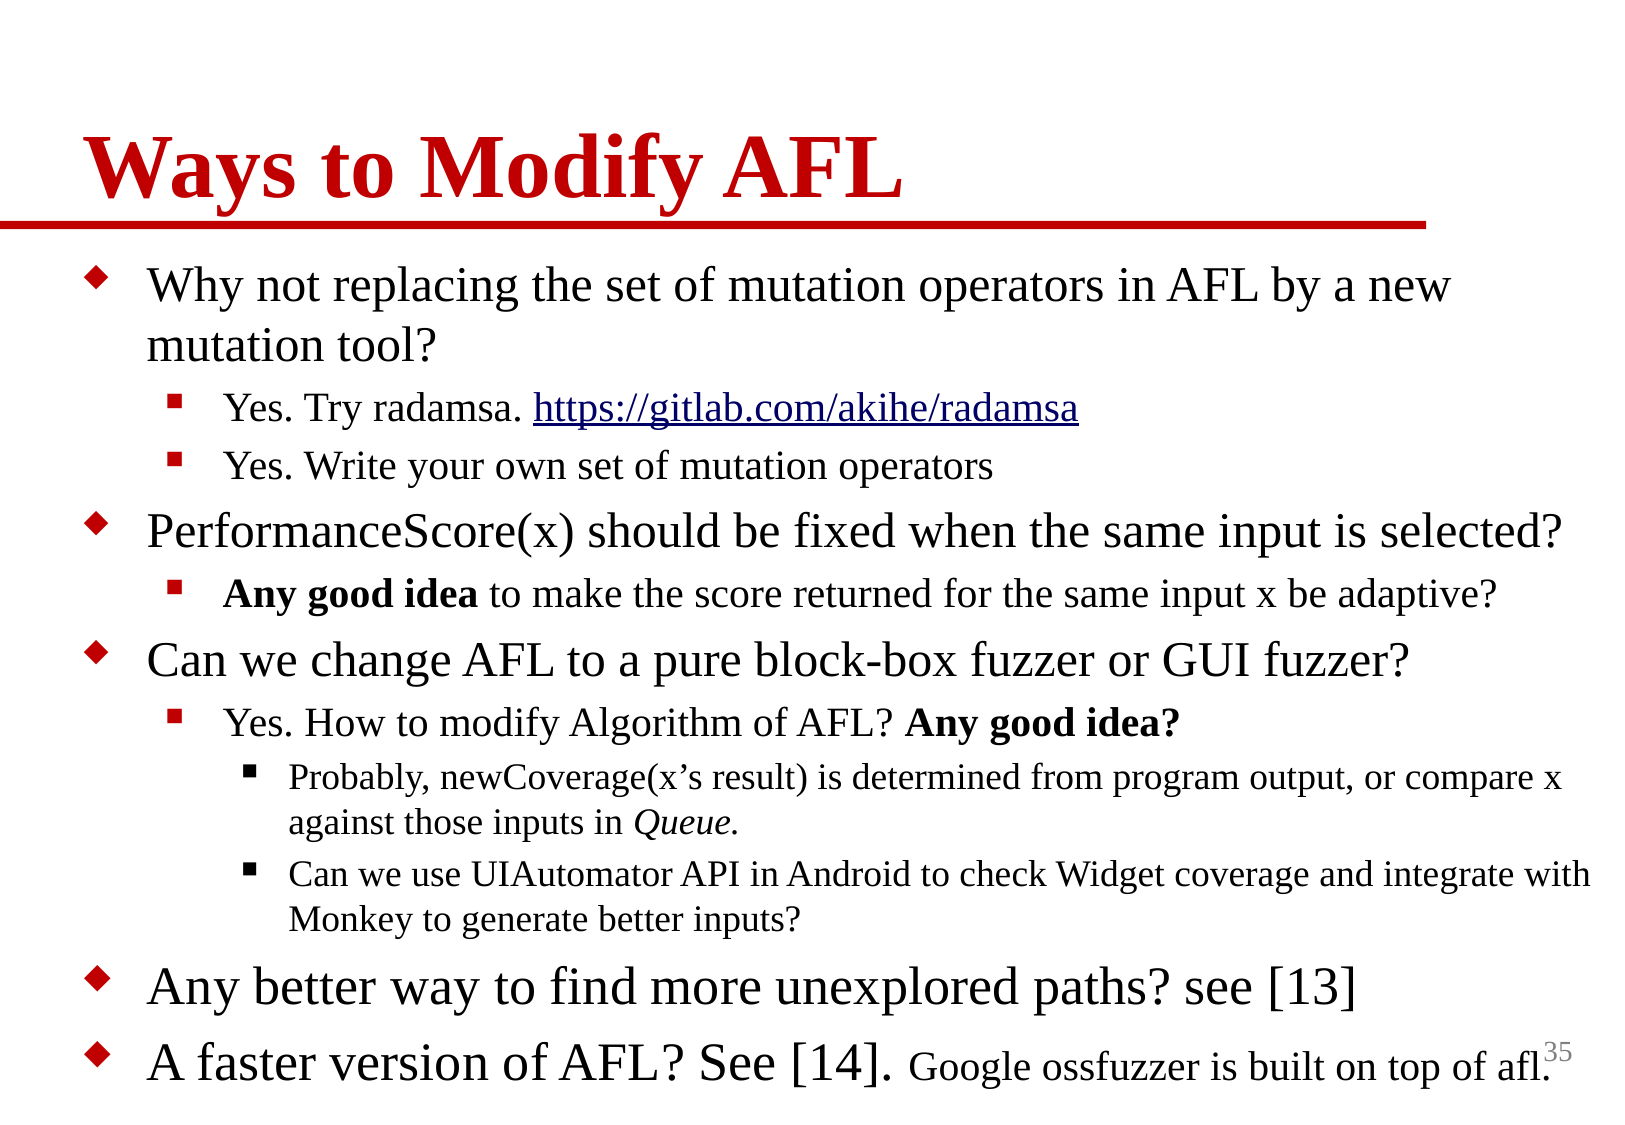

# Ways to Modify AFL
Why not replacing the set of mutation operators in AFL by a new mutation tool?
Yes. Try radamsa. https://gitlab.com/akihe/radamsa
Yes. Write your own set of mutation operators
PerformanceScore(x) should be fixed when the same input is selected?
Any good idea to make the score returned for the same input x be adaptive?
Can we change AFL to a pure block-box fuzzer or GUI fuzzer?
Yes. How to modify Algorithm of AFL? Any good idea?
Probably, newCoverage(x’s result) is determined from program output, or compare x against those inputs in Queue.
Can we use UIAutomator API in Android to check Widget coverage and integrate with Monkey to generate better inputs?
Any better way to find more unexplored paths? see [13]
A faster version of AFL? See [14]. Google ossfuzzer is built on top of afl.

35